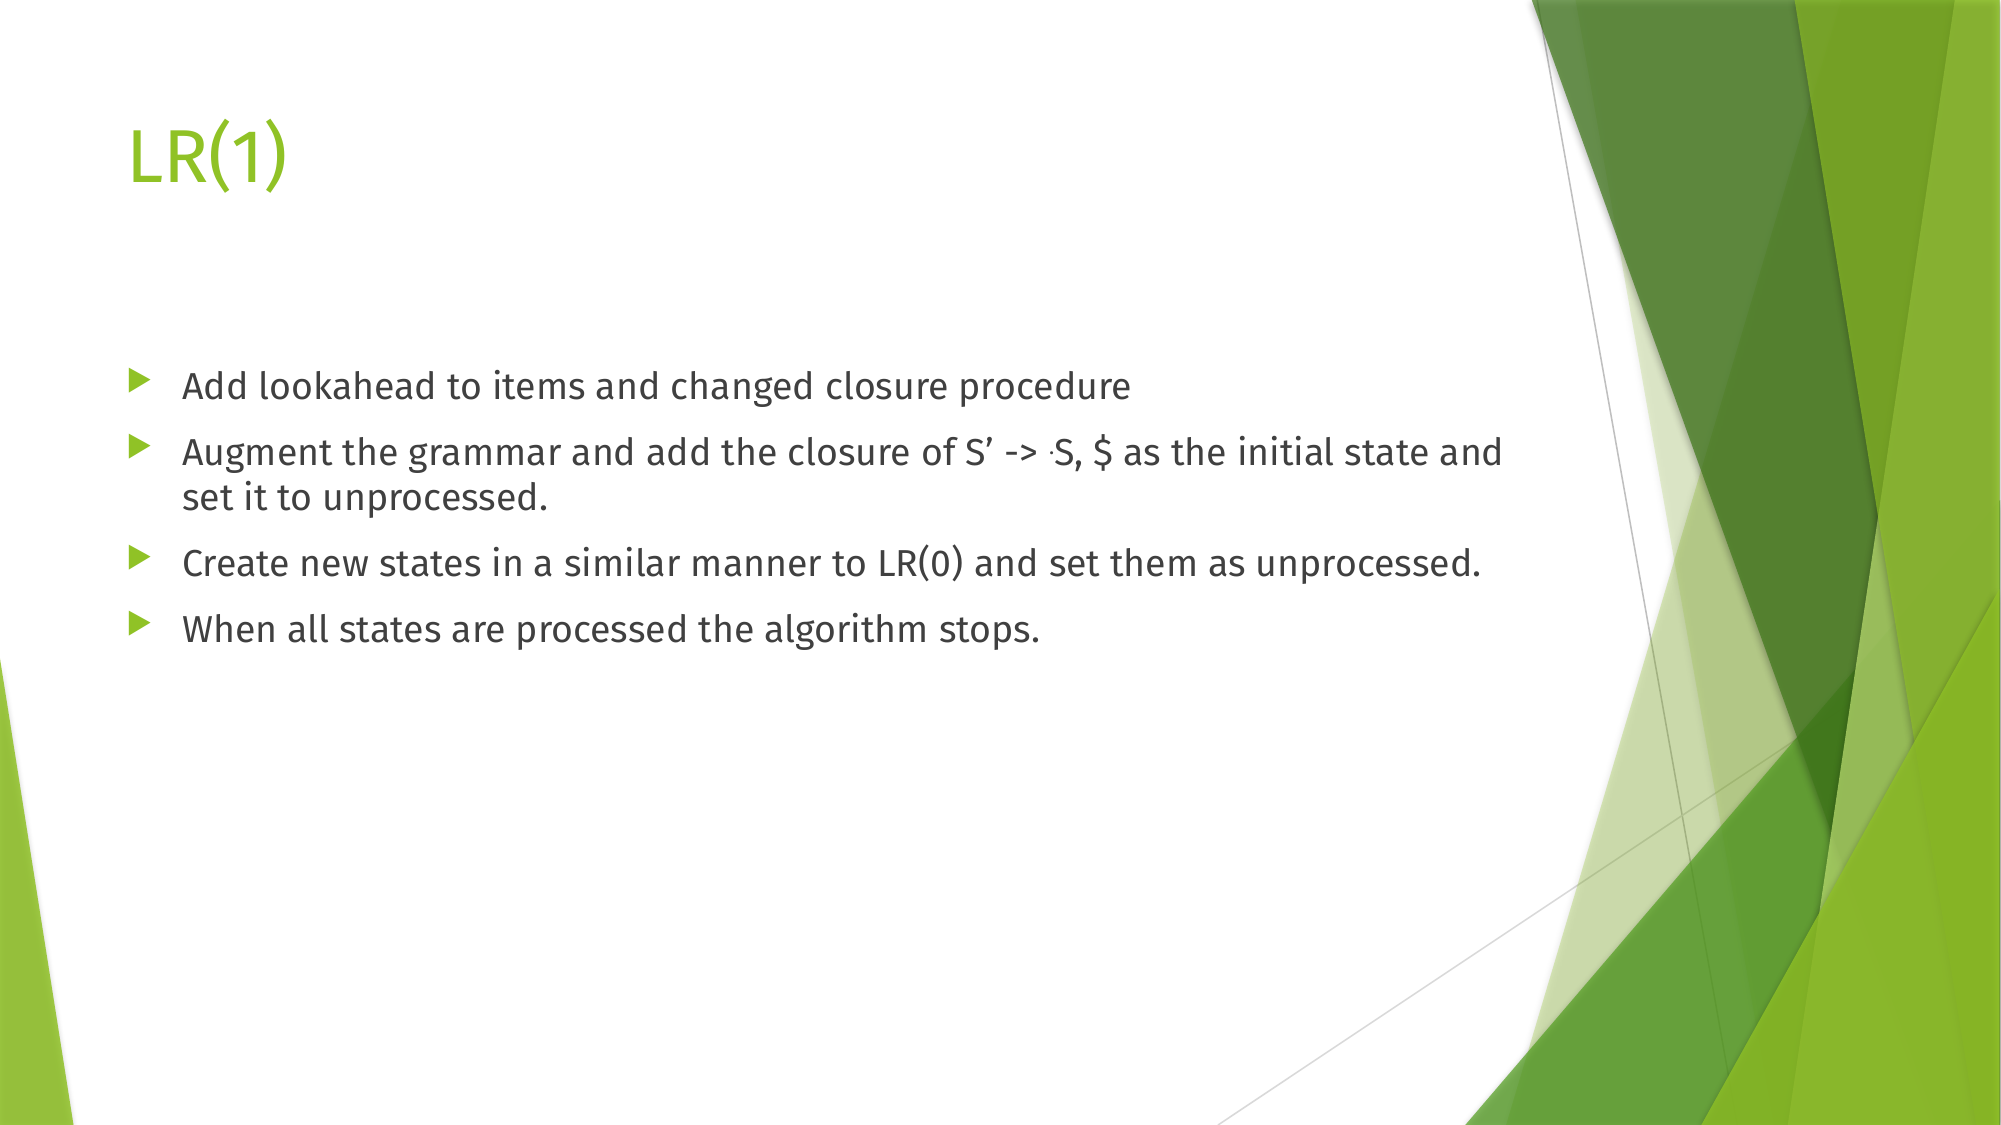

# LR(1)
Add lookahead to items and changed closure procedure
Augment the grammar and add the closure of S’ -> .S, $ as the initial state and set it to unprocessed.
Create new states in a similar manner to LR(0) and set them as unprocessed.
When all states are processed the algorithm stops.